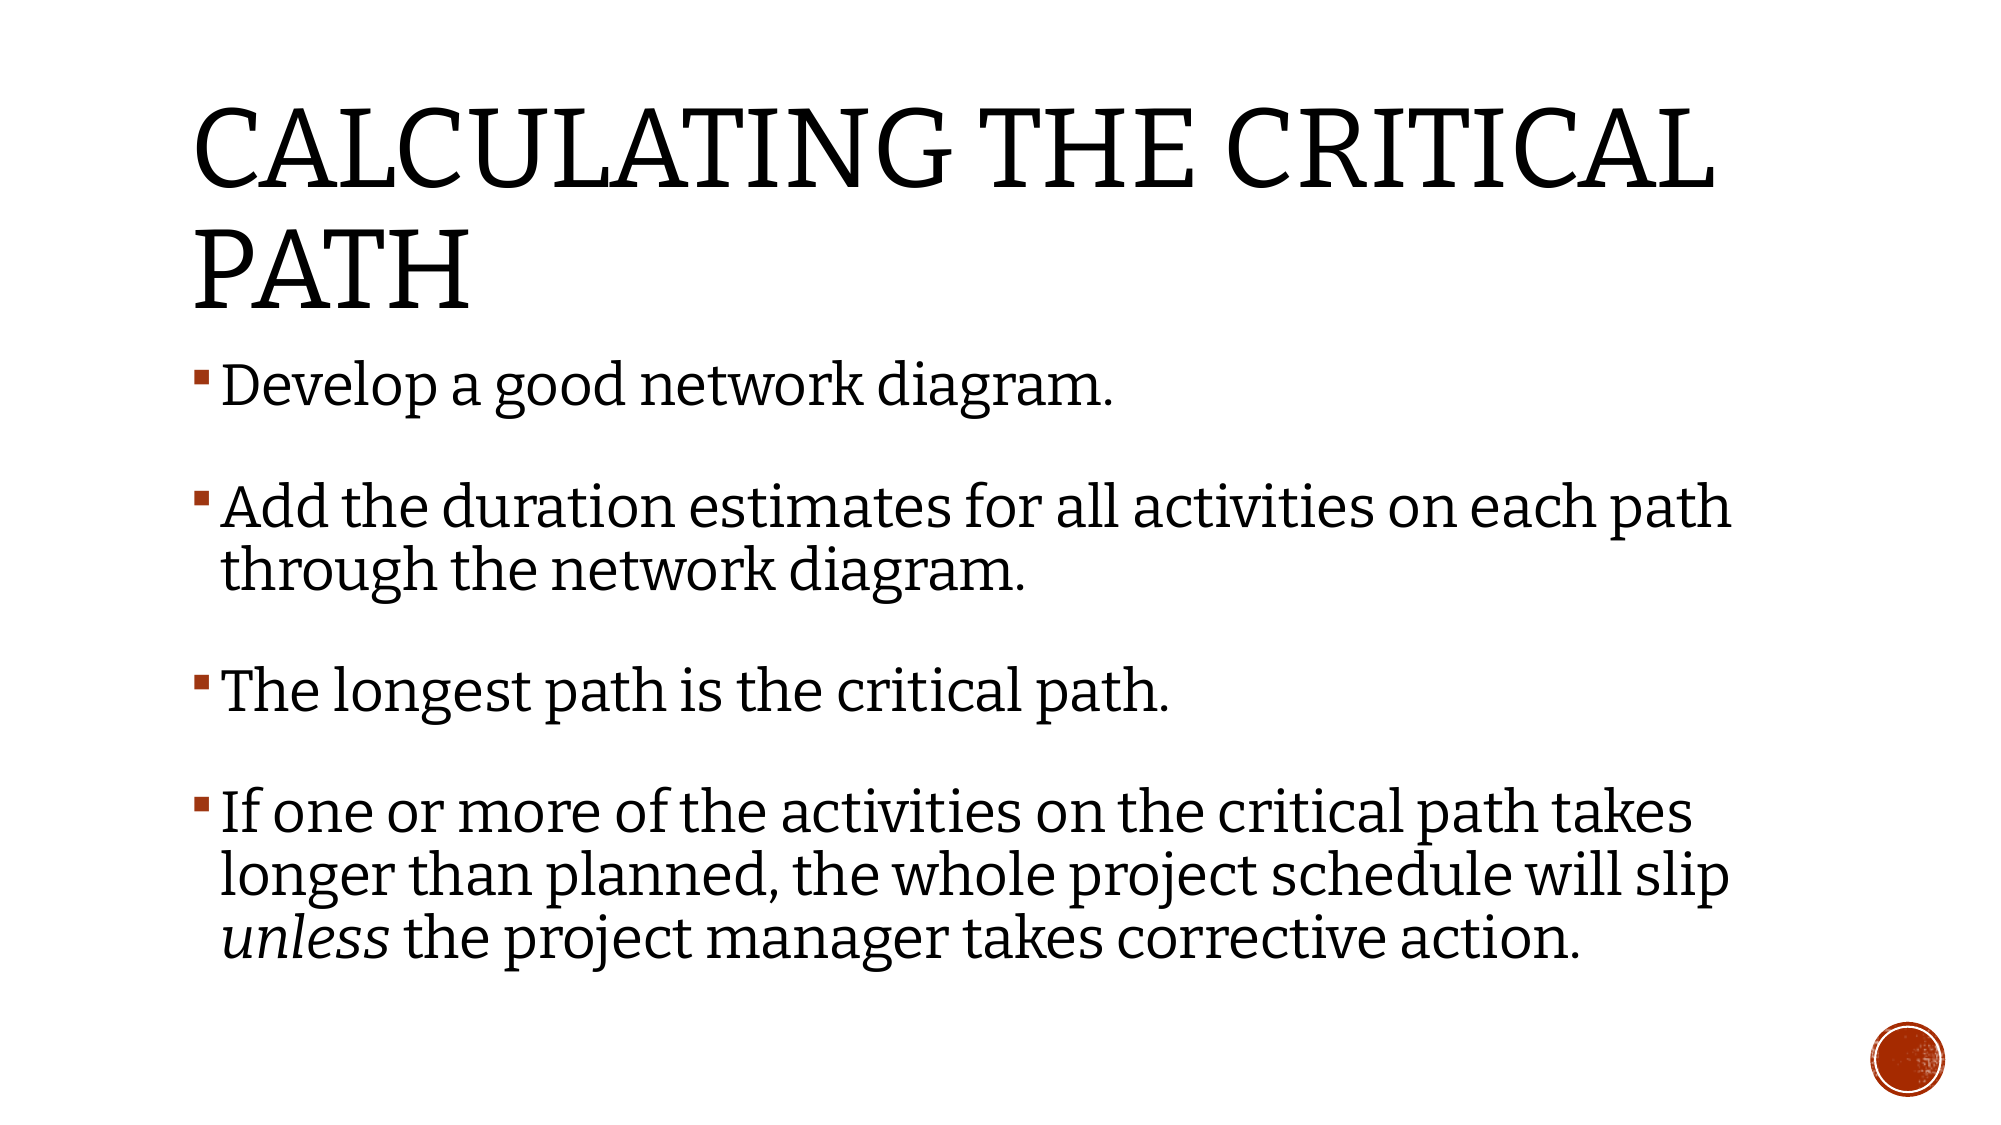

# Calculating the Critical Path
Develop a good network diagram.
Add the duration estimates for all activities on each path through the network diagram.
The longest path is the critical path.
If one or more of the activities on the critical path takes longer than planned, the whole project schedule will slip unless the project manager takes corrective action.